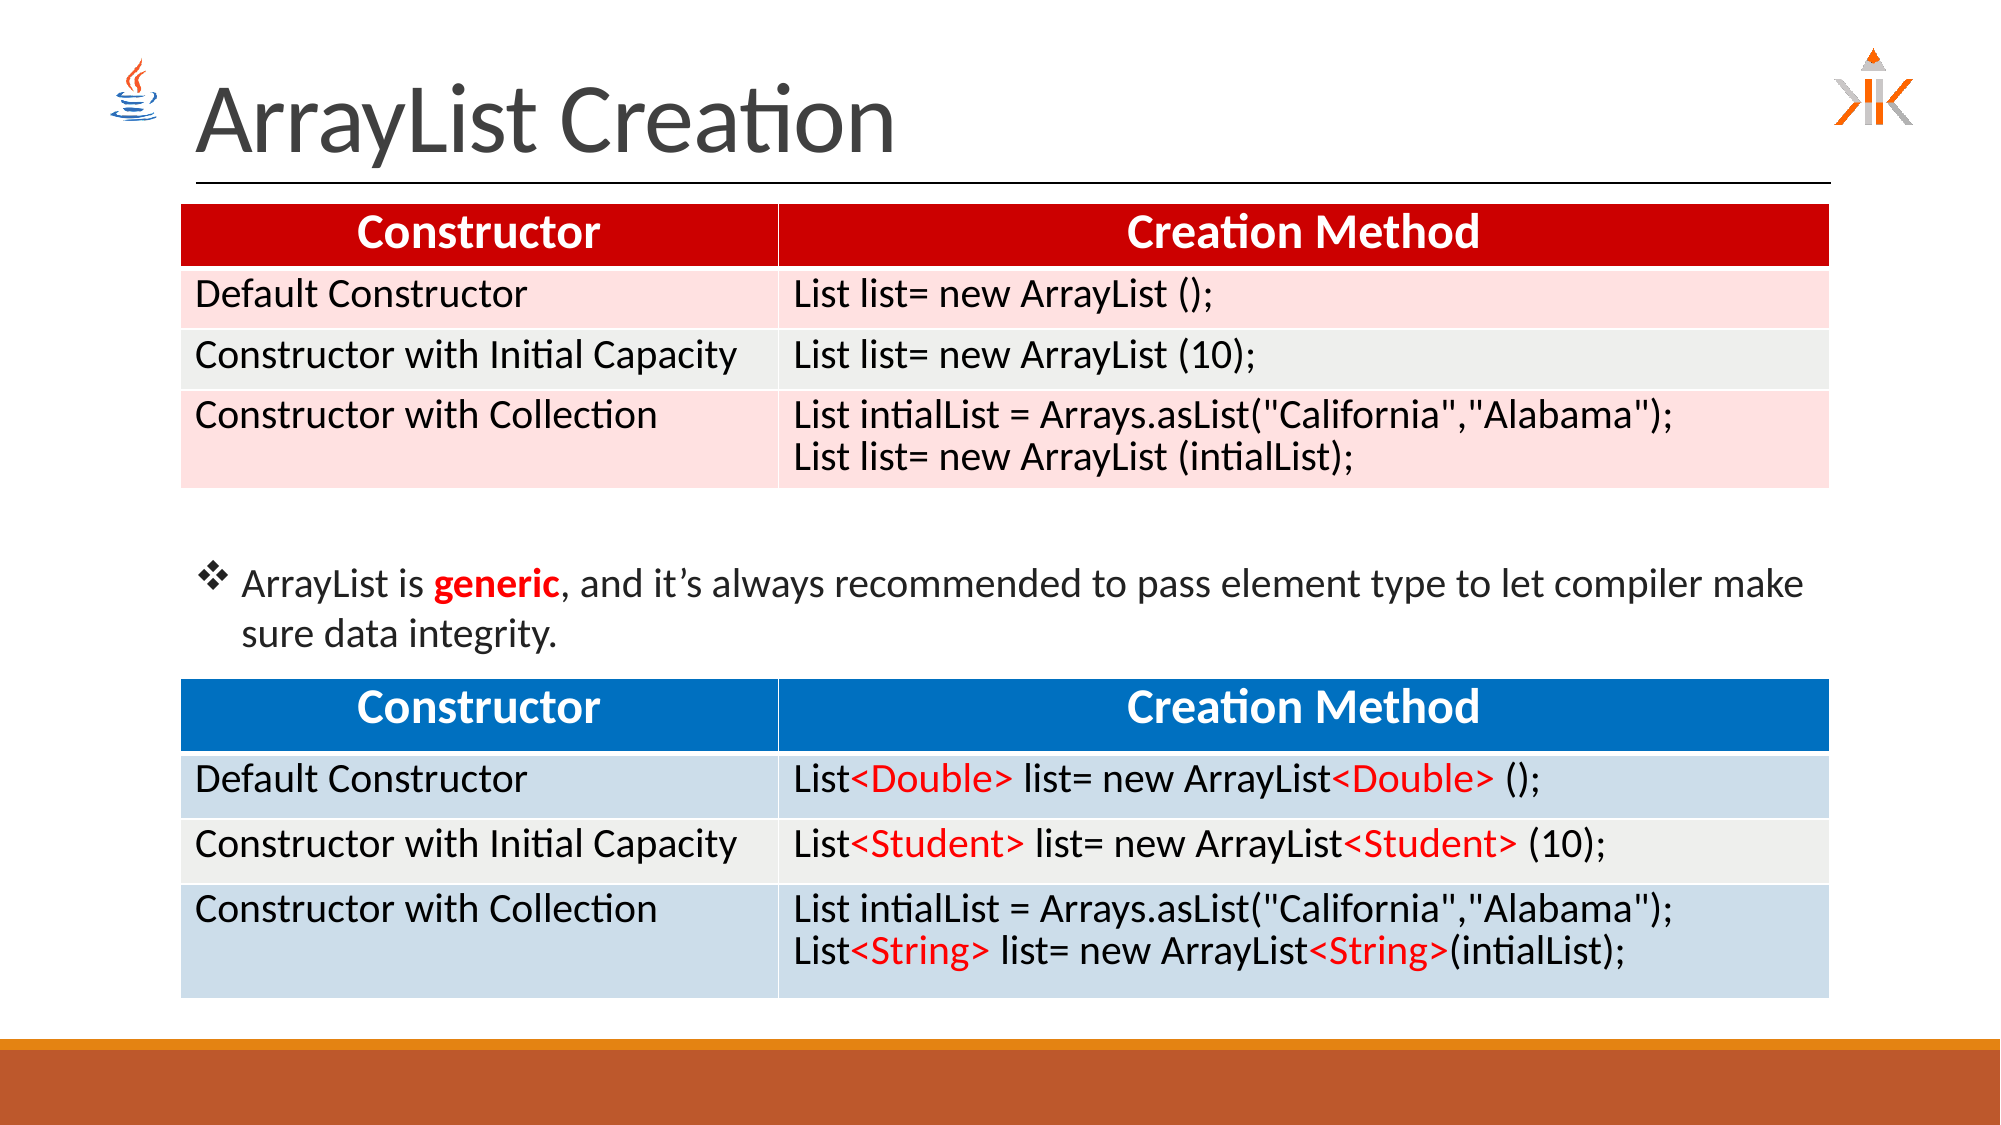

# ArrayList Creation
| Constructor | Creation Method |
| --- | --- |
| Default Constructor | List list= new ArrayList (); |
| Constructor with Initial Capacity | List list= new ArrayList (10); |
| Constructor with Collection | List intialList = Arrays.asList("California","Alabama"); List list= new ArrayList (intialList); |
ArrayList is generic, and it’s always recommended to pass element type to let compiler make sure data integrity.
| Constructor | Creation Method |
| --- | --- |
| Default Constructor | List<Double> list= new ArrayList<Double> (); |
| Constructor with Initial Capacity | List<Student> list= new ArrayList<Student> (10); |
| Constructor with Collection | List intialList = Arrays.asList("California","Alabama"); List<String> list= new ArrayList<String>(intialList); |